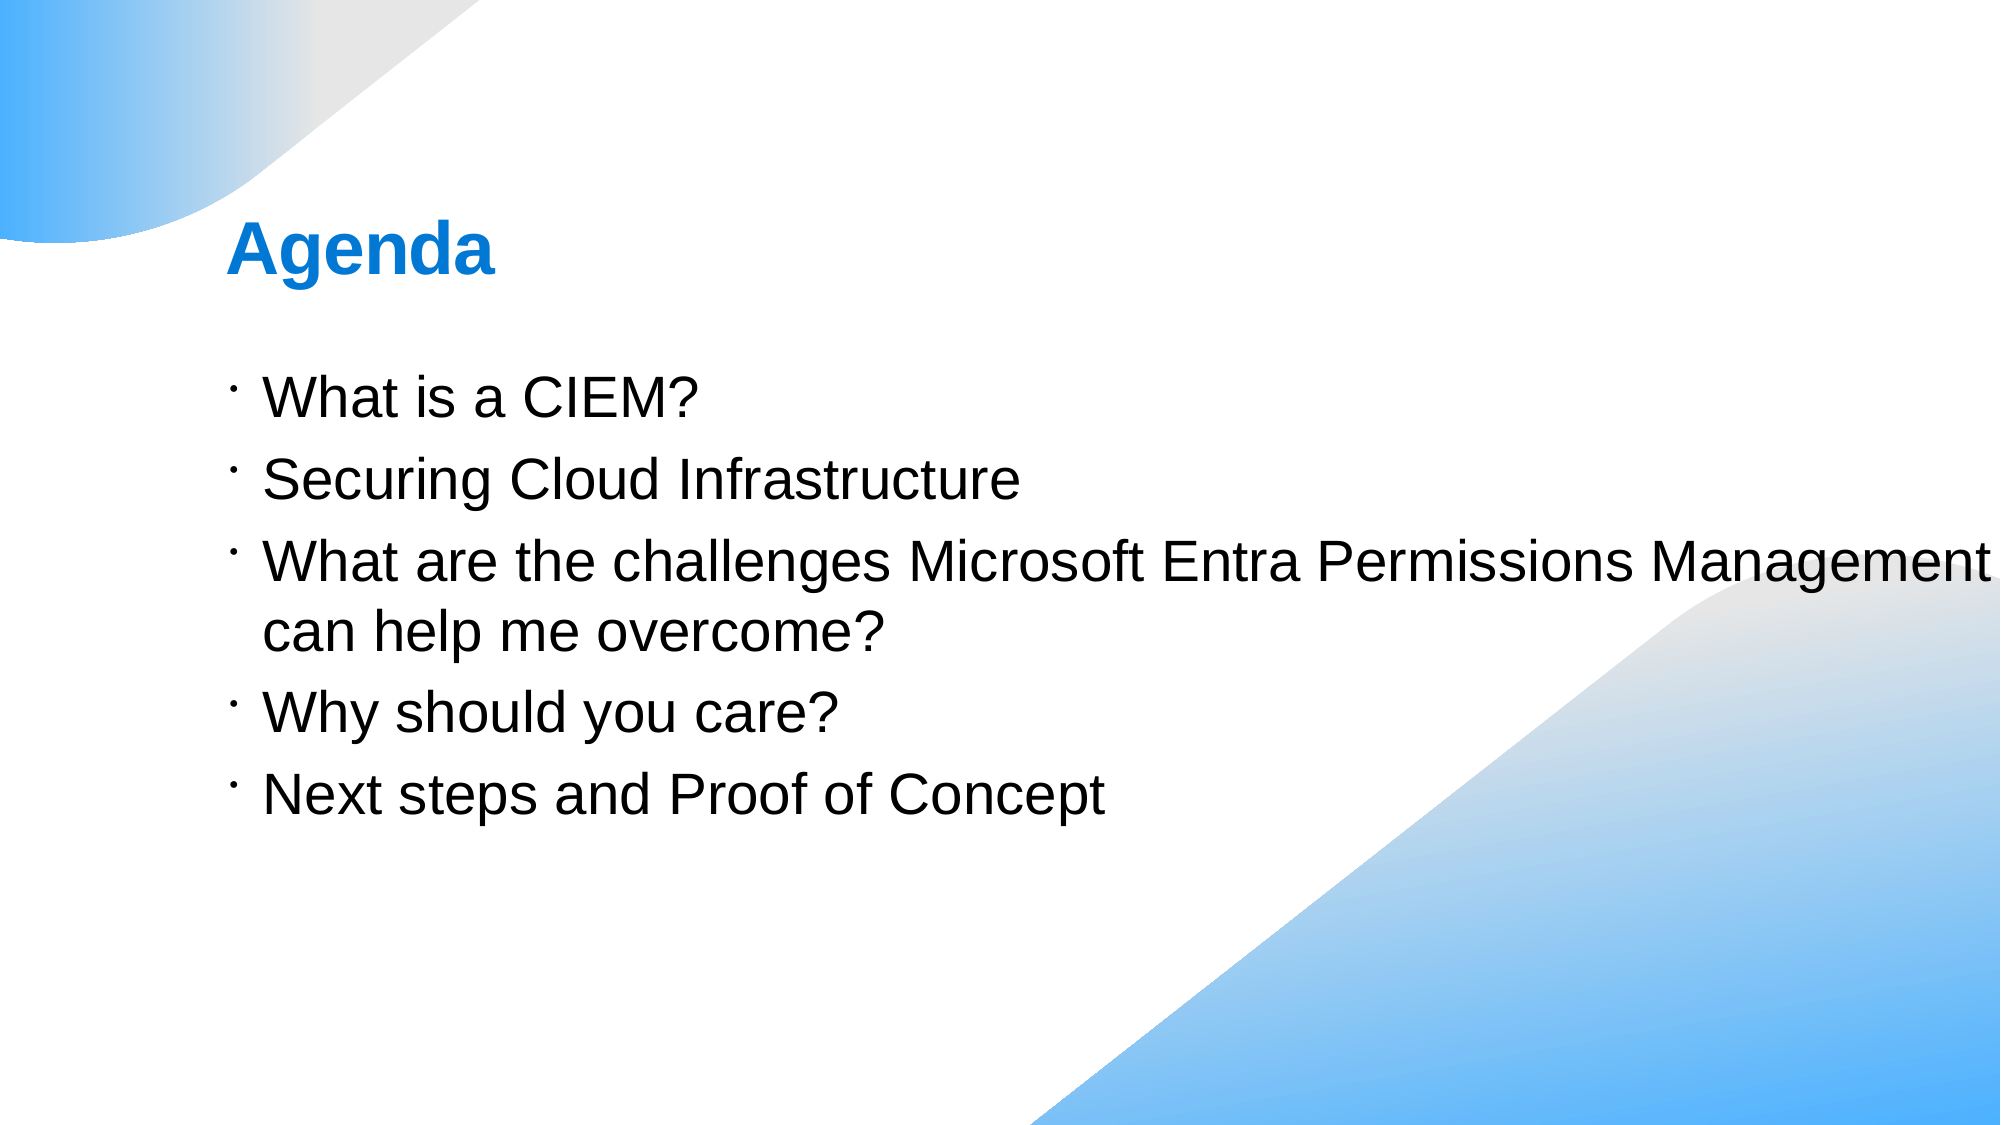

# Agenda
What is a CIEM?
Securing Cloud Infrastructure
What are the challenges Microsoft Entra Permissions Management can help me overcome?
Why should you care?
Next steps and Proof of Concept